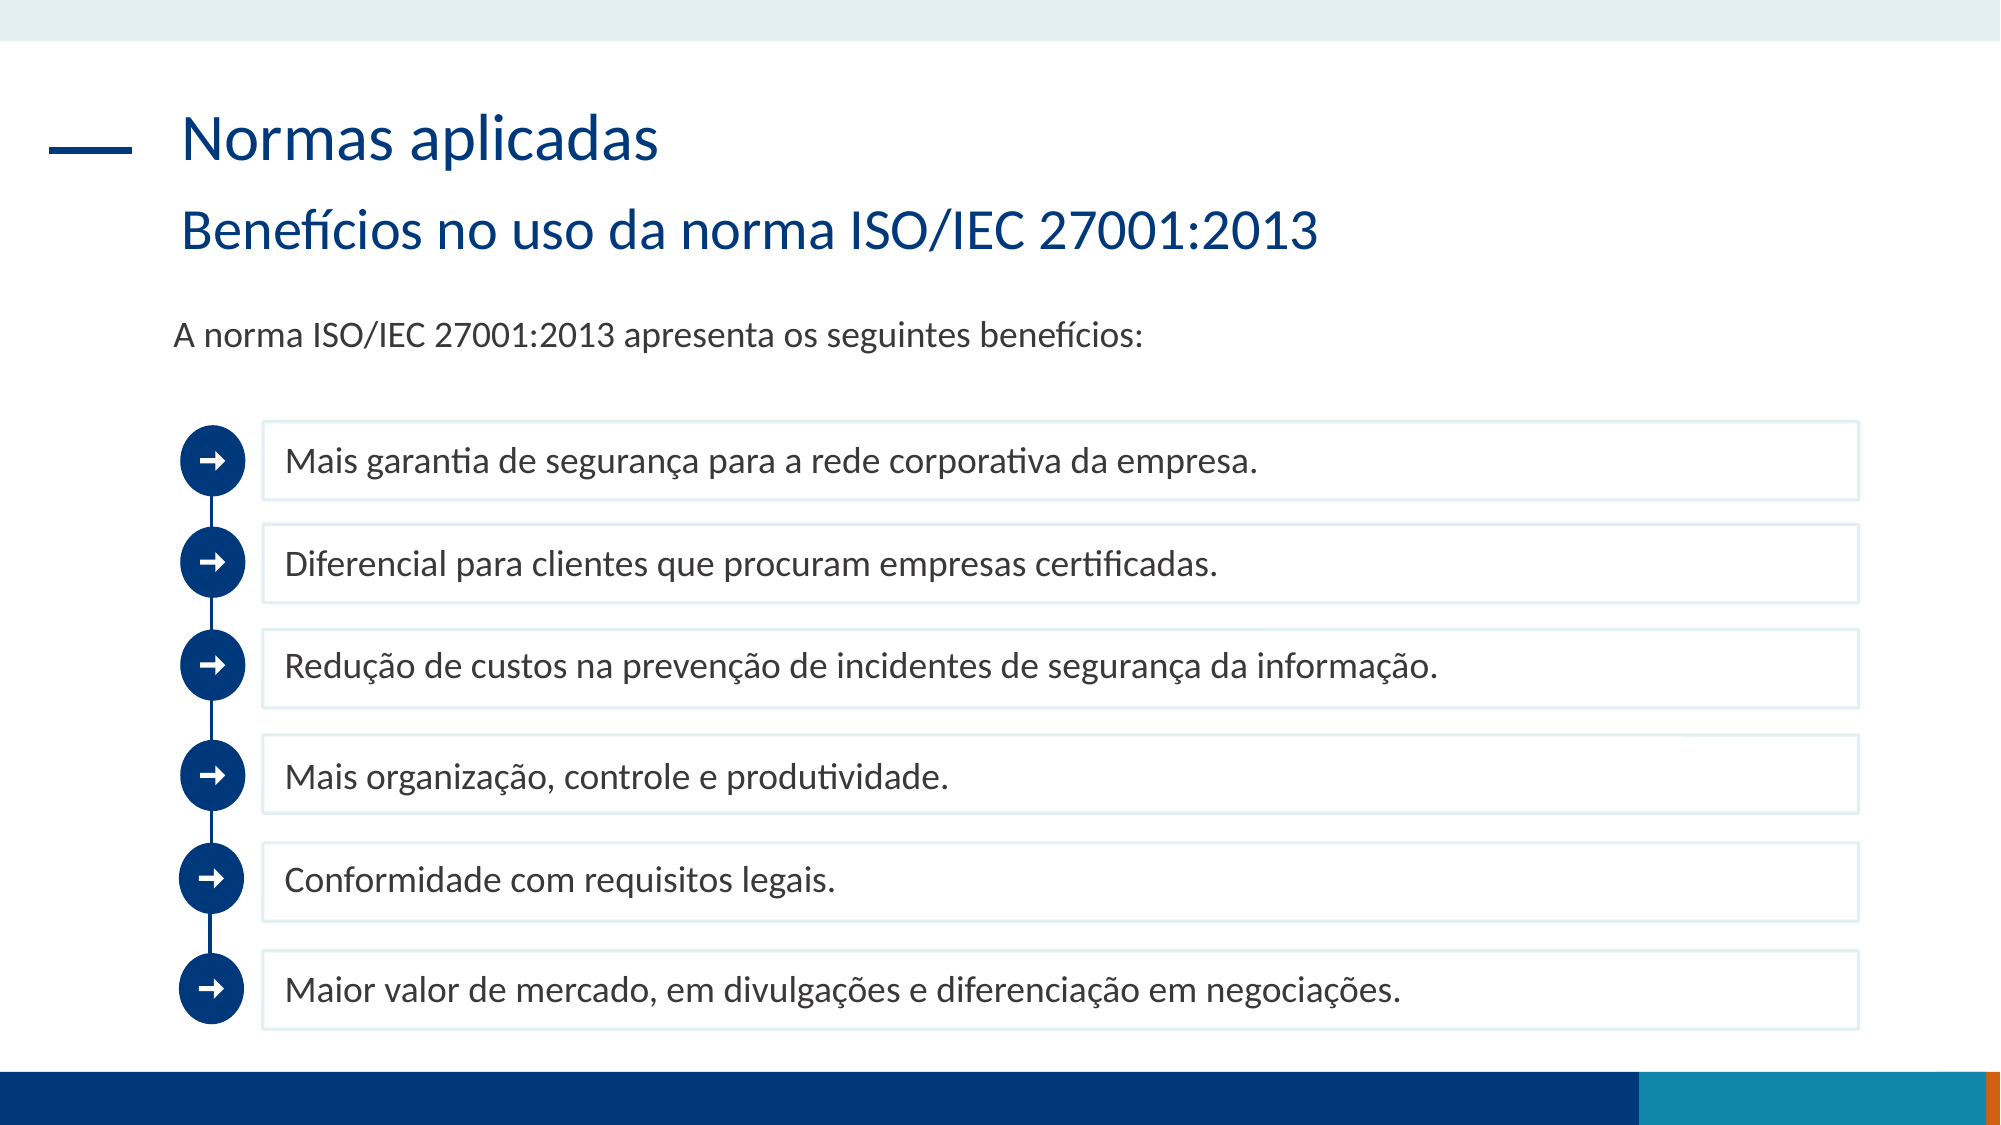

Normas aplicadas
Benefícios no uso da norma ISO/IEC 27001:2013
A norma ISO/IEC 27001:2013 apresenta os seguintes benefícios:

Mais garantia de segurança para a rede corporativa da empresa.

Diferencial para clientes que procuram empresas certificadas.

Redução de custos na prevenção de incidentes de segurança da informação.

Mais organização, controle e produtividade.

Conformidade com requisitos legais.

Maior valor de mercado, em divulgações e diferenciação em negociações.